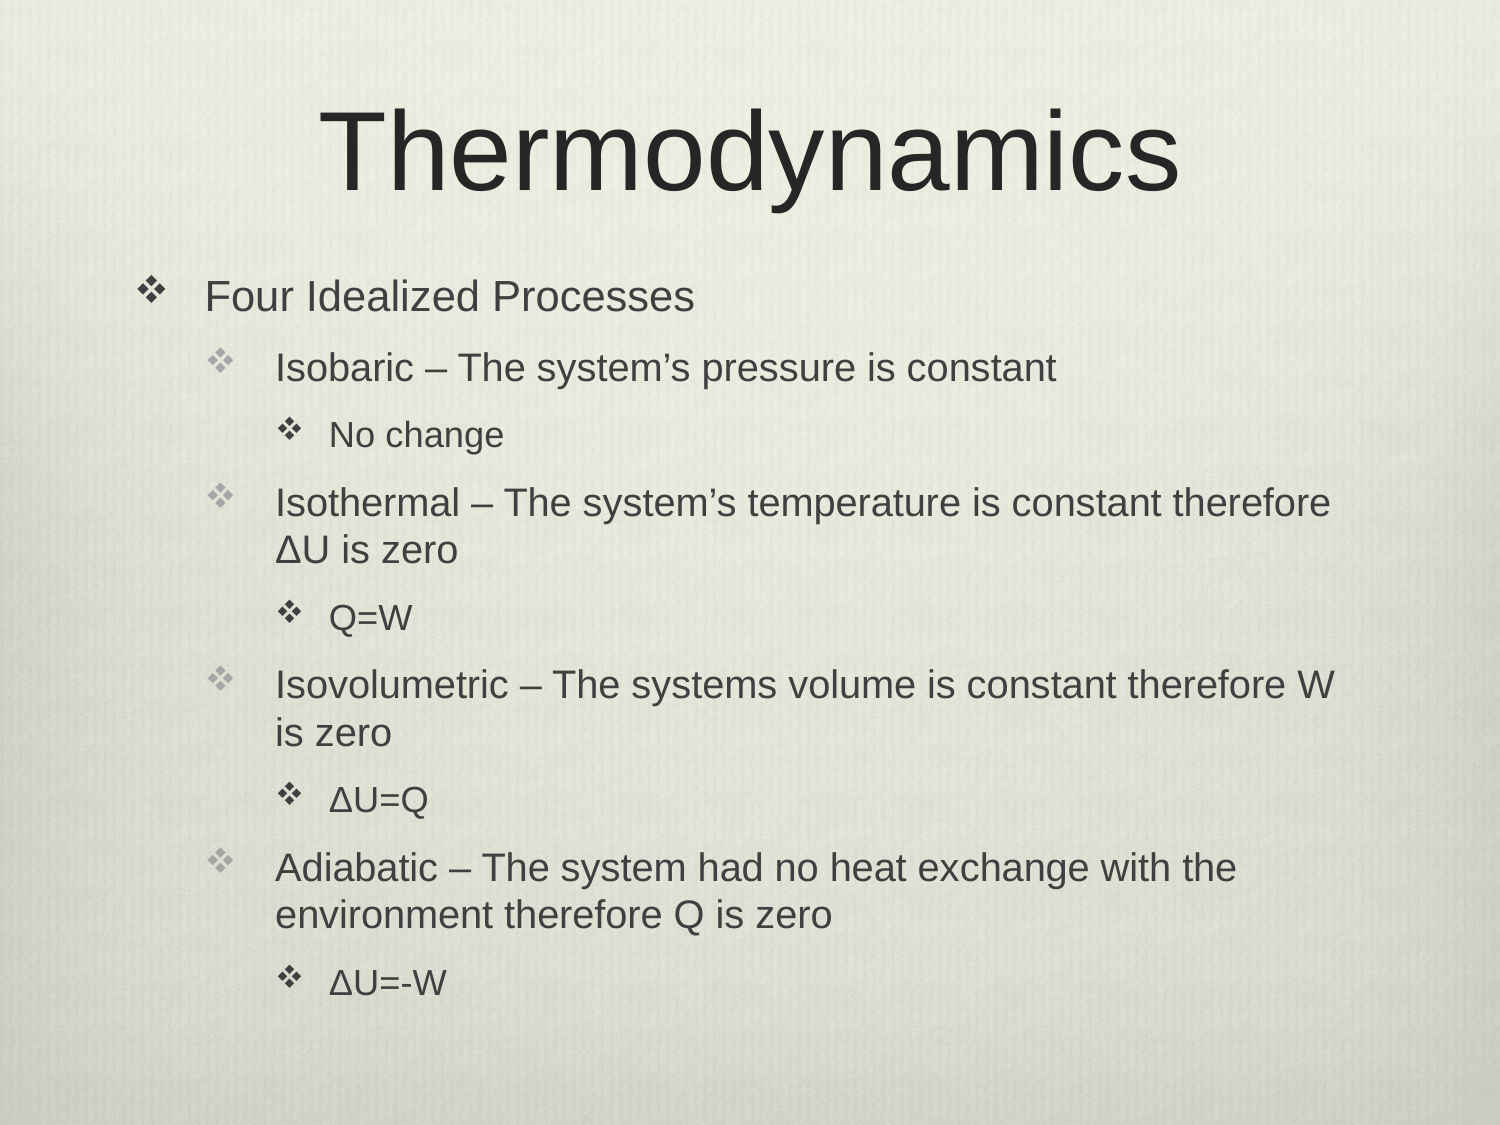

# Thermodynamics
Four Idealized Processes
Isobaric – The system’s pressure is constant
No change
Isothermal – The system’s temperature is constant therefore ΔU is zero
Q=W
Isovolumetric – The systems volume is constant therefore W is zero
ΔU=Q
Adiabatic – The system had no heat exchange with the environment therefore Q is zero
ΔU=-W